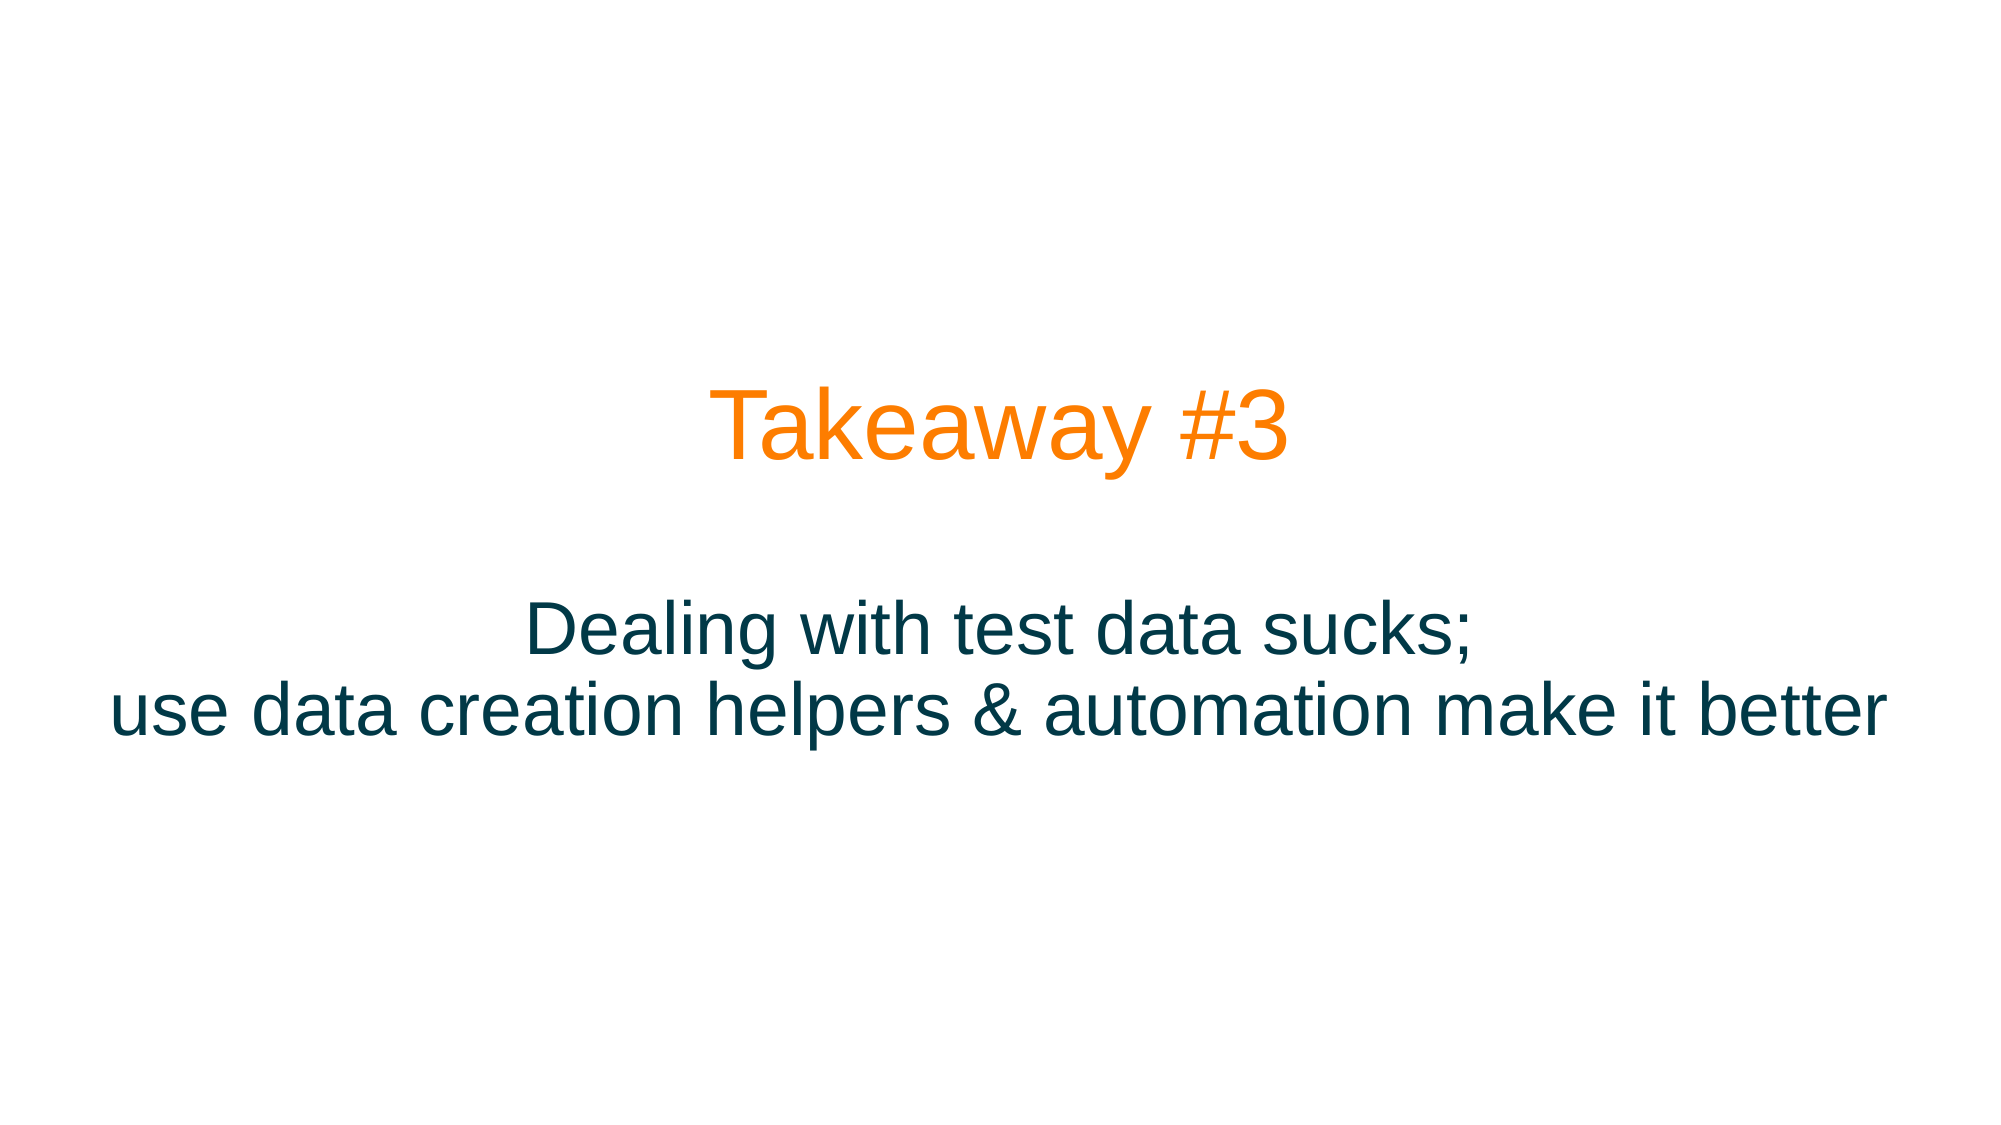

# Takeaway #3 Dealing with test data sucks; use data creation helpers & automation make it better